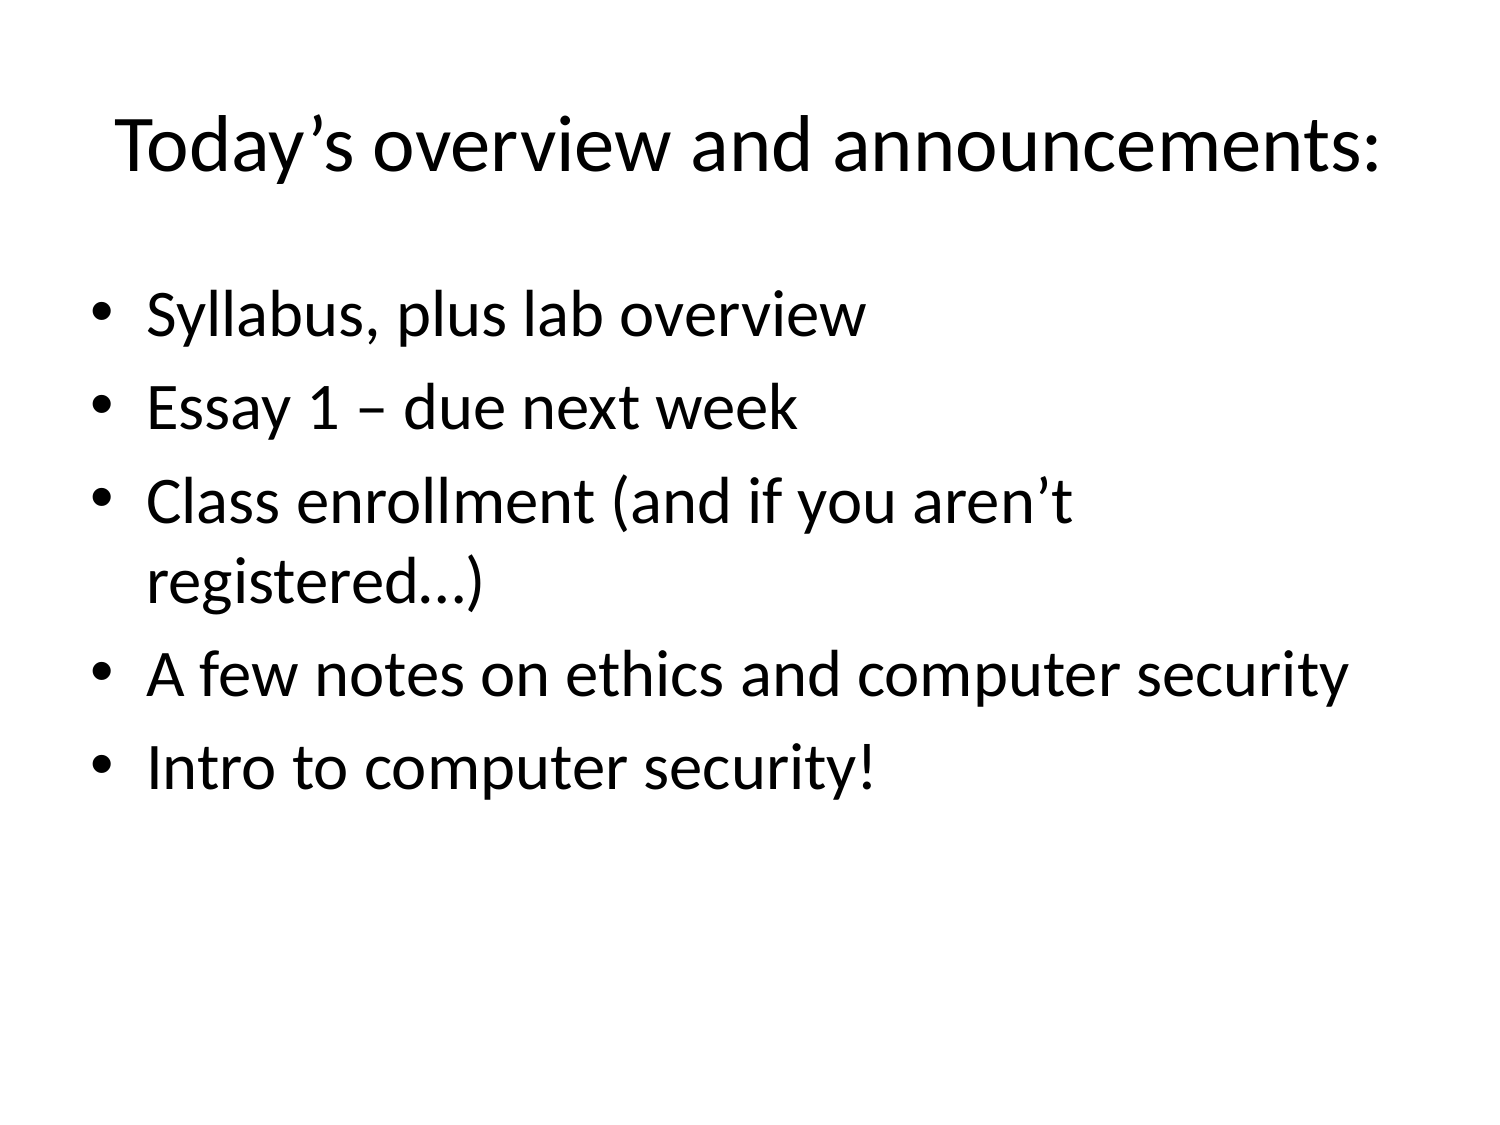

# Today’s overview and announcements:
Syllabus, plus lab overview
Essay 1 – due next week
Class enrollment (and if you aren’t registered…)
A few notes on ethics and computer security
Intro to computer security!